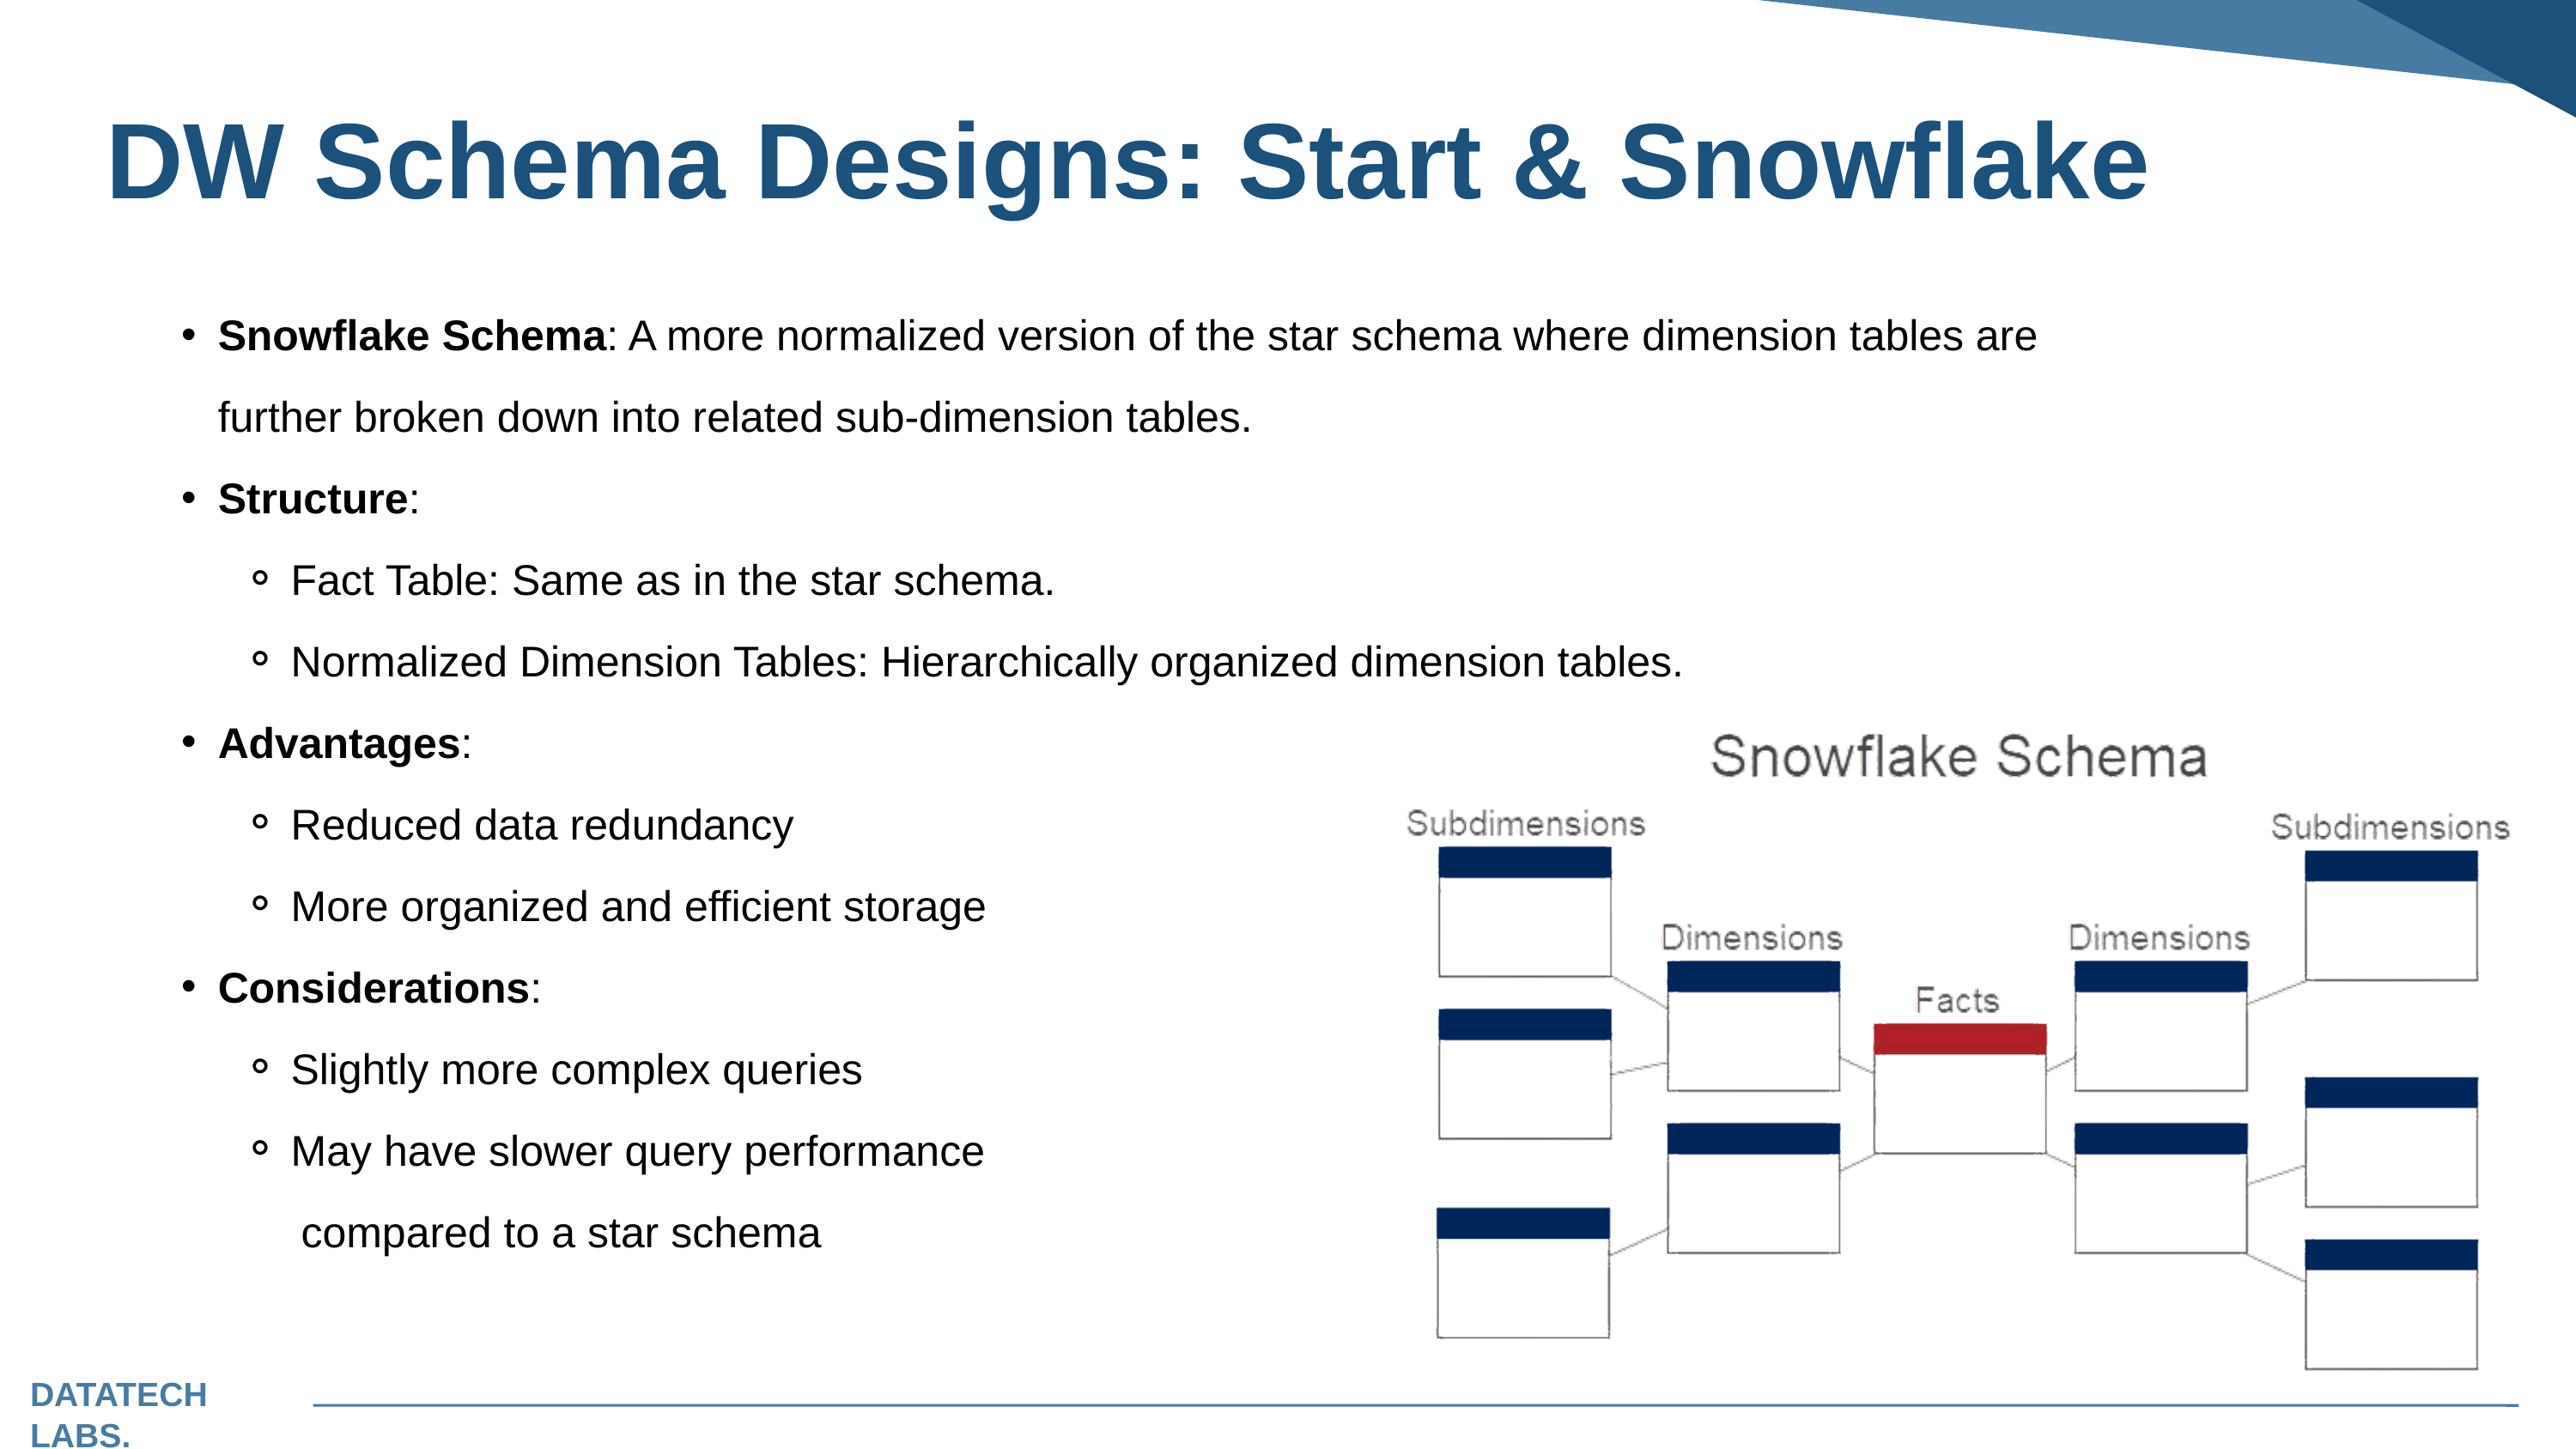

DW Schema Designs: Start & Snowflake
Snowflake Schema: A more normalized version of the star schema where dimension tables are further broken down into related sub-dimension tables.
Structure:
Fact Table: Same as in the star schema.
Normalized Dimension Tables: Hierarchically organized dimension tables.
Advantages:
Reduced data redundancy
More organized and efficient storage
Considerations:
Slightly more complex queries
May have slower query performance
             compared to a star schema

DATATECH LABS.